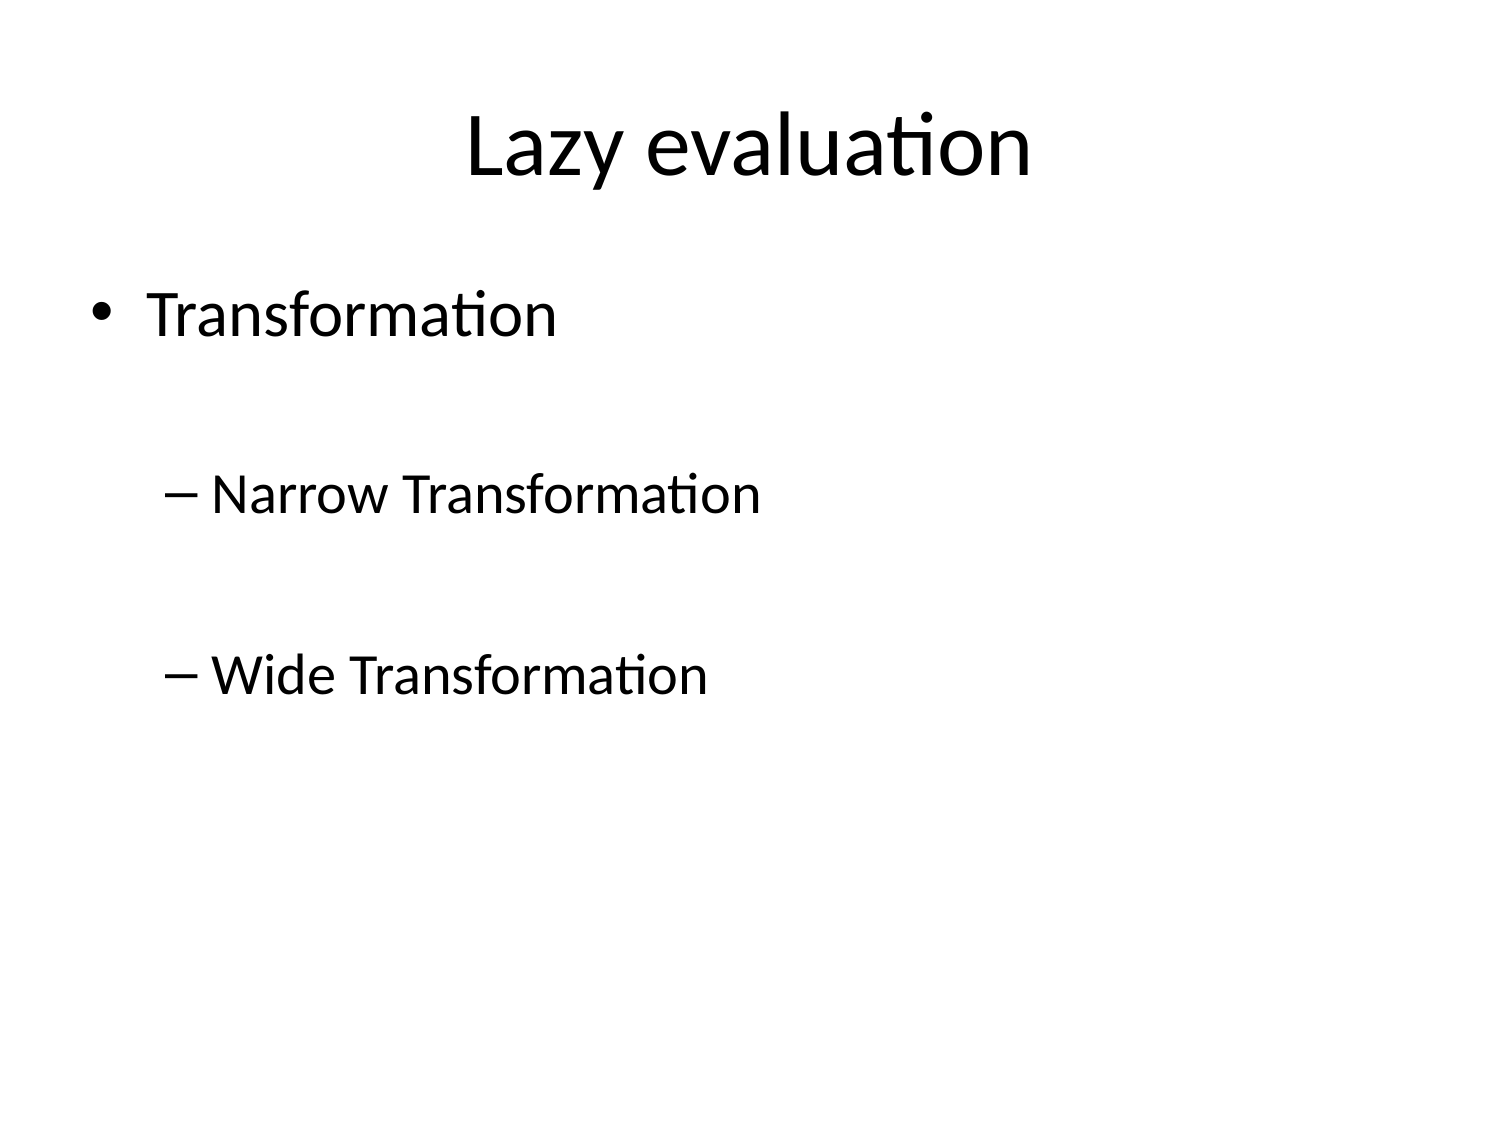

# Lazy evaluation
Transformation

Narrow Transformation

Wide Transformation